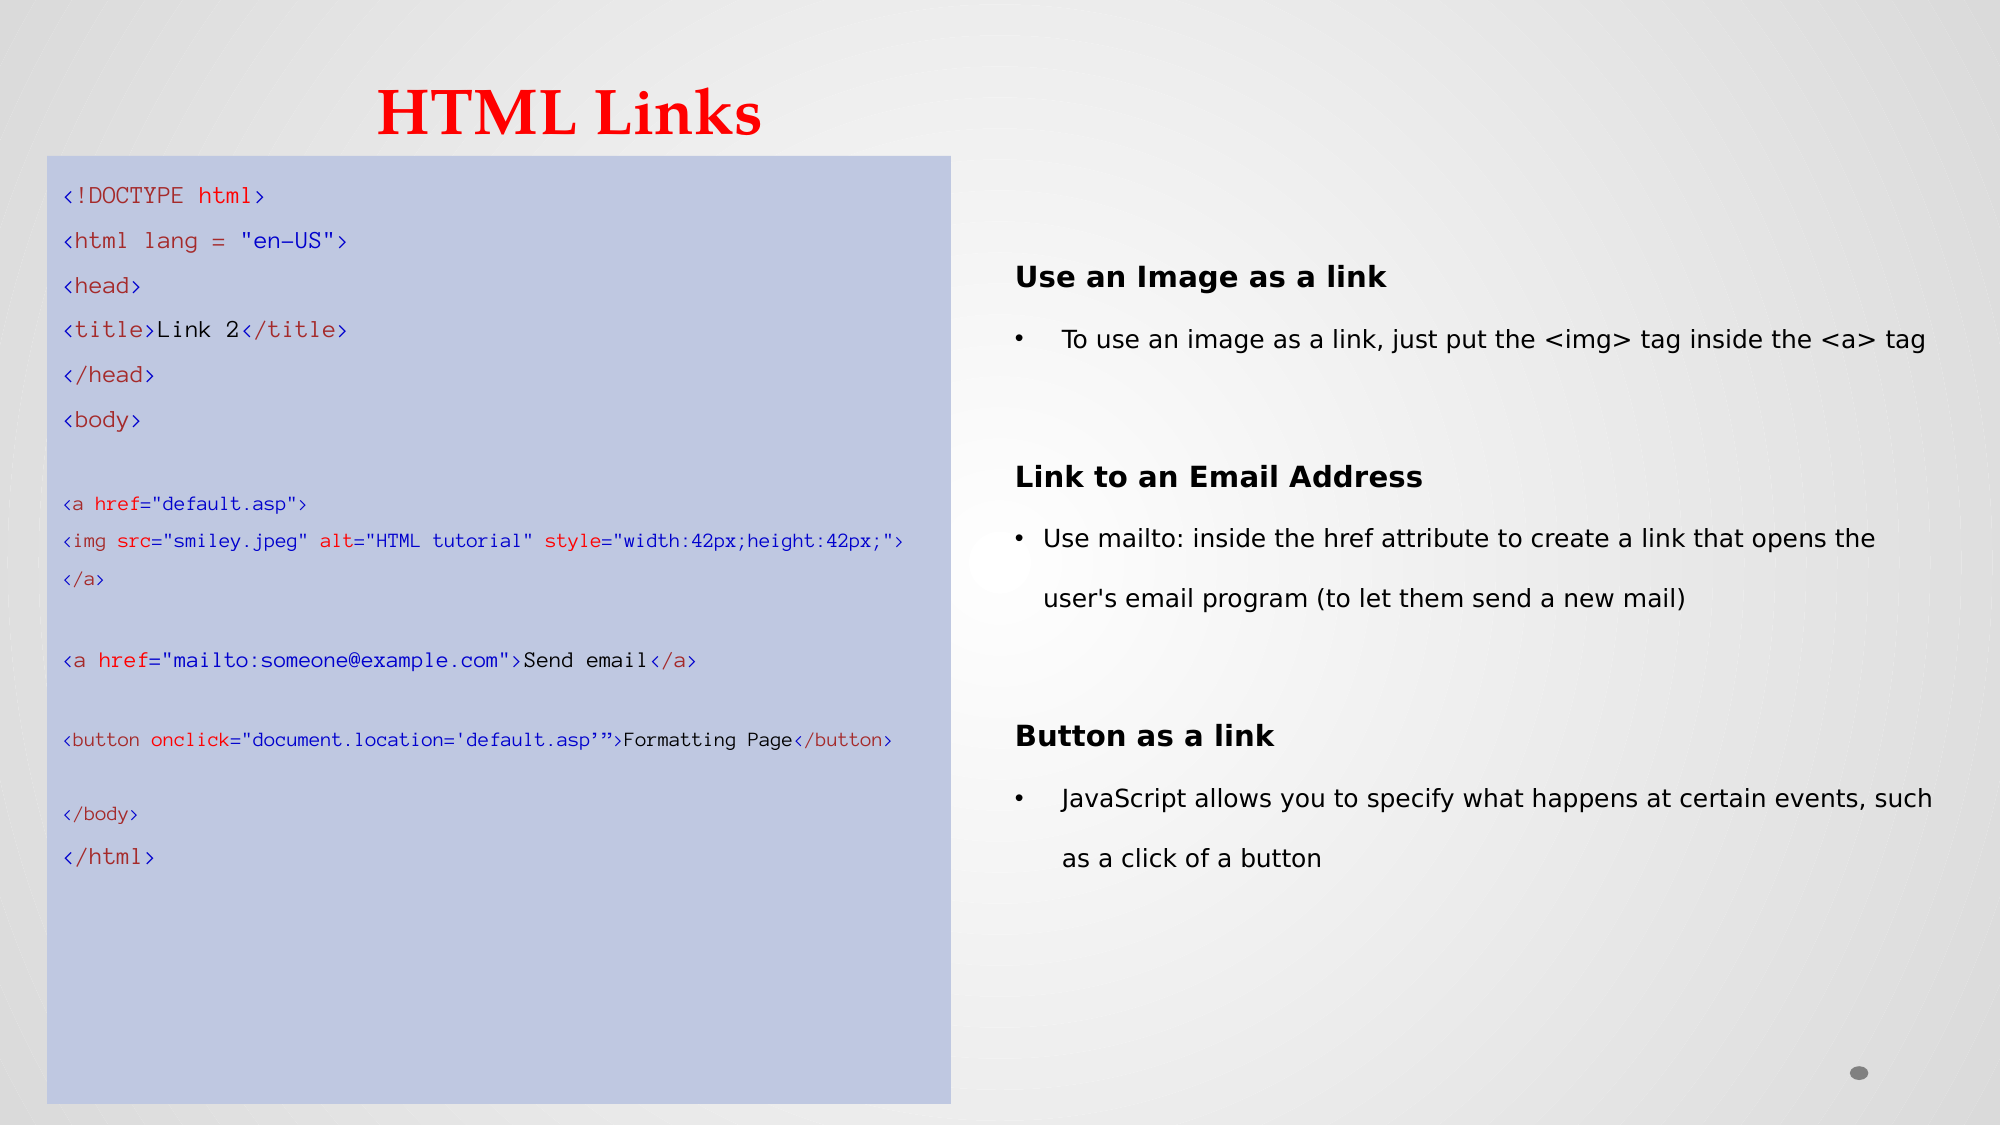

# HTML Links
<!DOCTYPE html>
<html lang = "en-US">
<head>
<title>Link 2</title>
</head>
<body>

<a href="default.asp">
<img src="smiley.jpeg" alt="HTML tutorial" style="width:42px;height:42px;">
</a>

<a href="mailto:someone@example.com">Send email</a>

<button onclick="document.location='default.asp’”>Formatting Page</button>

</body>
</html>
Use an Image as a link
To use an image as a link, just put the <img> tag inside the <a> tag

Link to an Email Address
Use mailto: inside the href attribute to create a link that opens the user's email program (to let them send a new mail)

Button as a link
JavaScript allows you to specify what happens at certain events, such as a click of a button